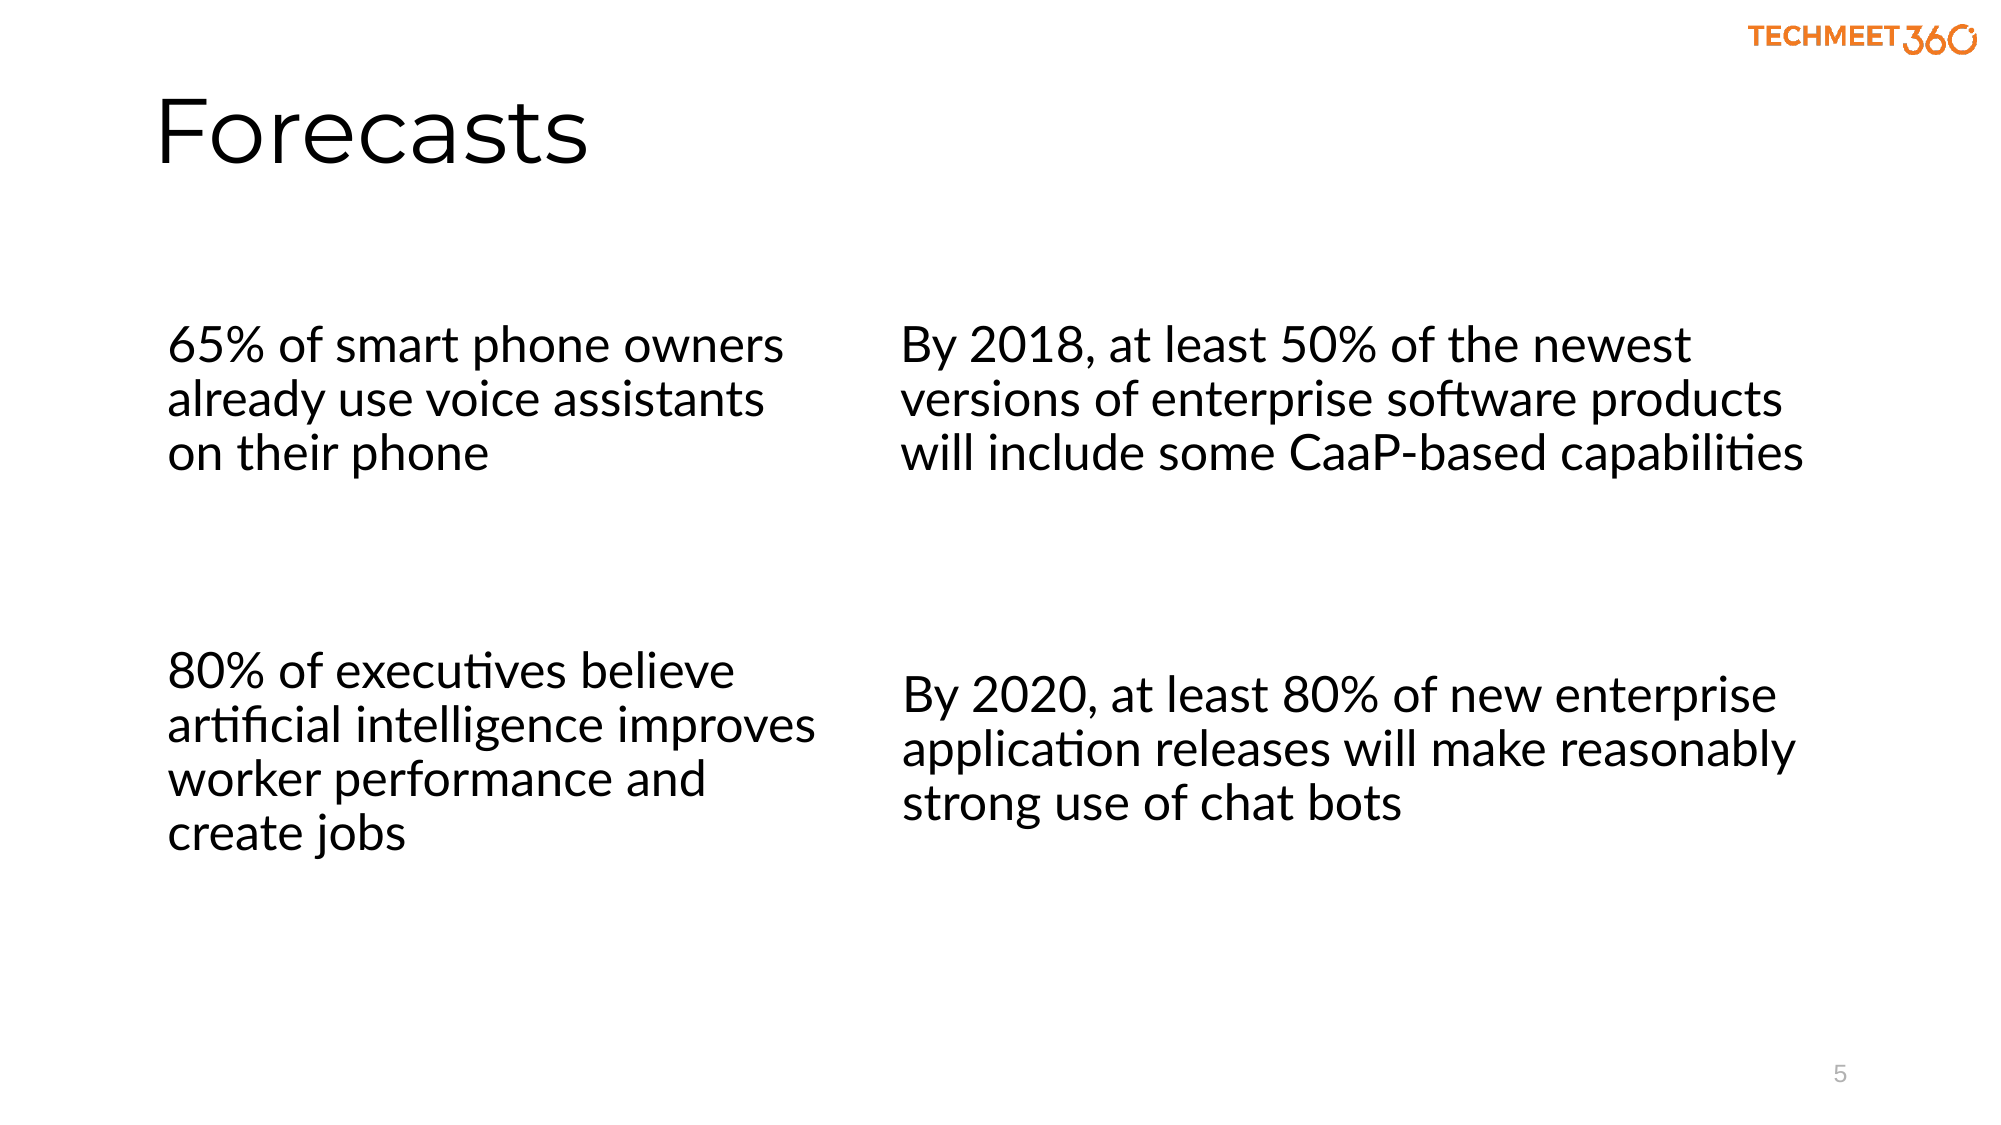

# Forecasts
65% of smart phone owners already use voice assistants on their phone

By 2018, at least 50% of the newest versions of enterprise software products will include some CaaP-based capabilities
80% of executives believe artificial intelligence improves worker performance and create jobs

By 2020, at least 80% of new enterprise application releases will make reasonably strong use of chat bots
5